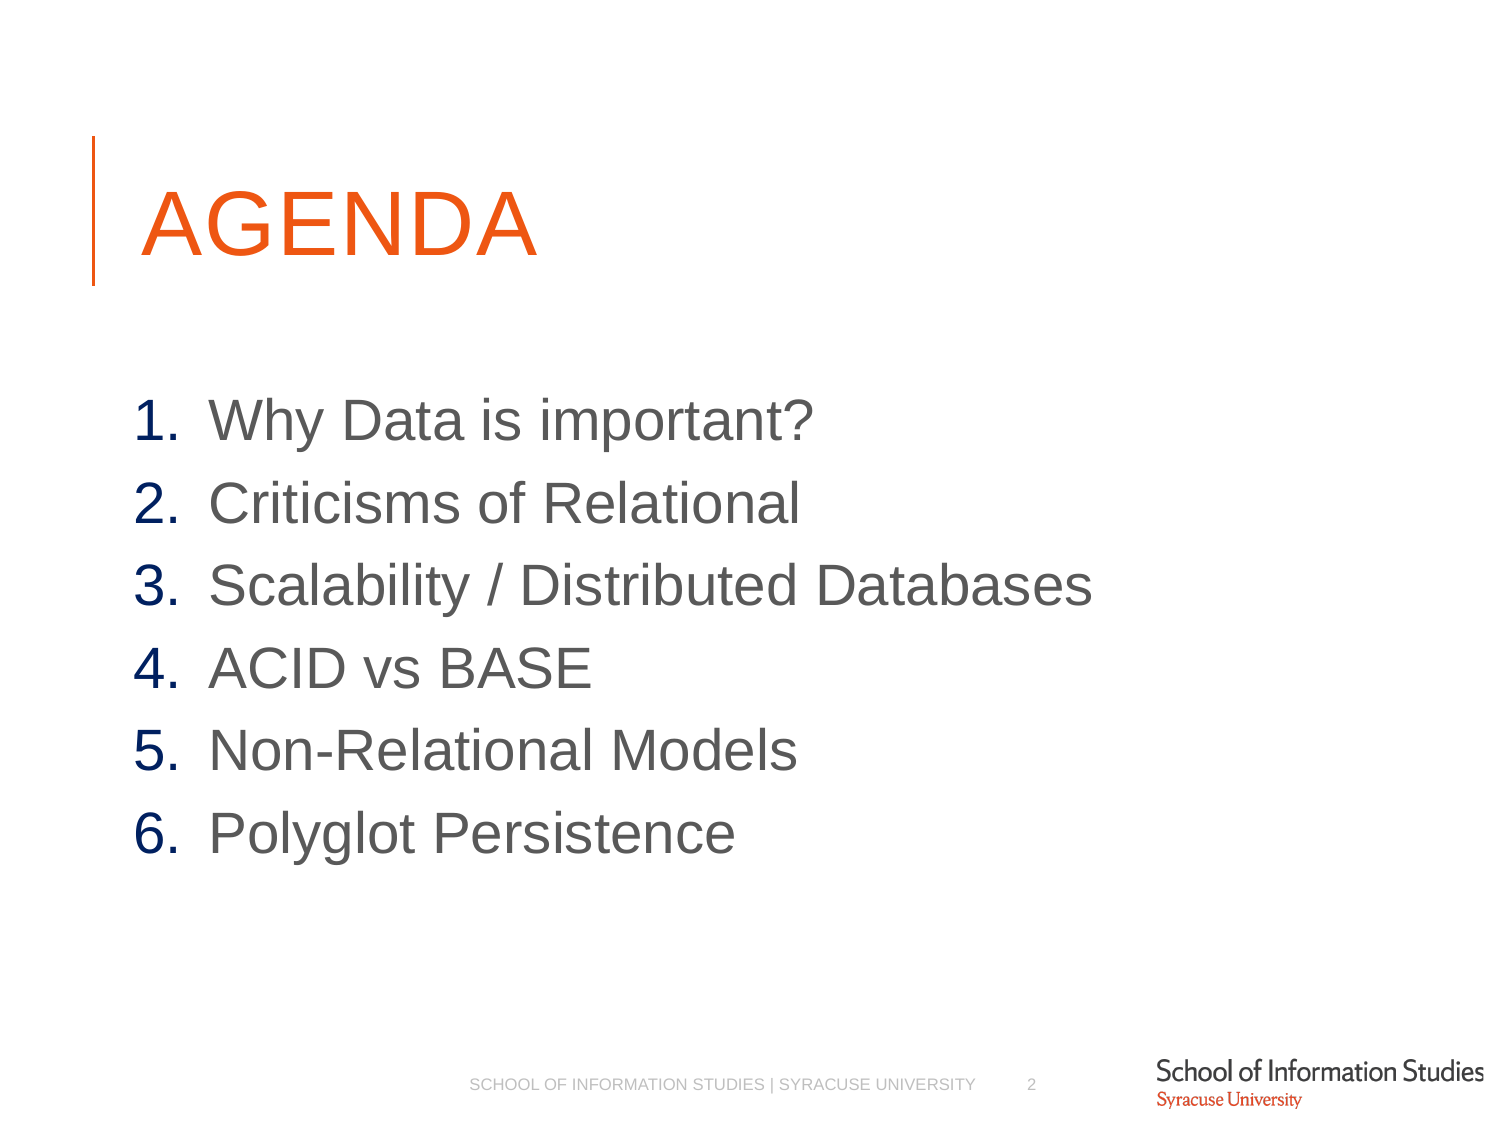

# AGENDA
Why Data is important?
Criticisms of Relational
Scalability / Distributed Databases
ACID vs BASE
Non-Relational Models
Polyglot Persistence
School of Information Studies | Syracuse University
2